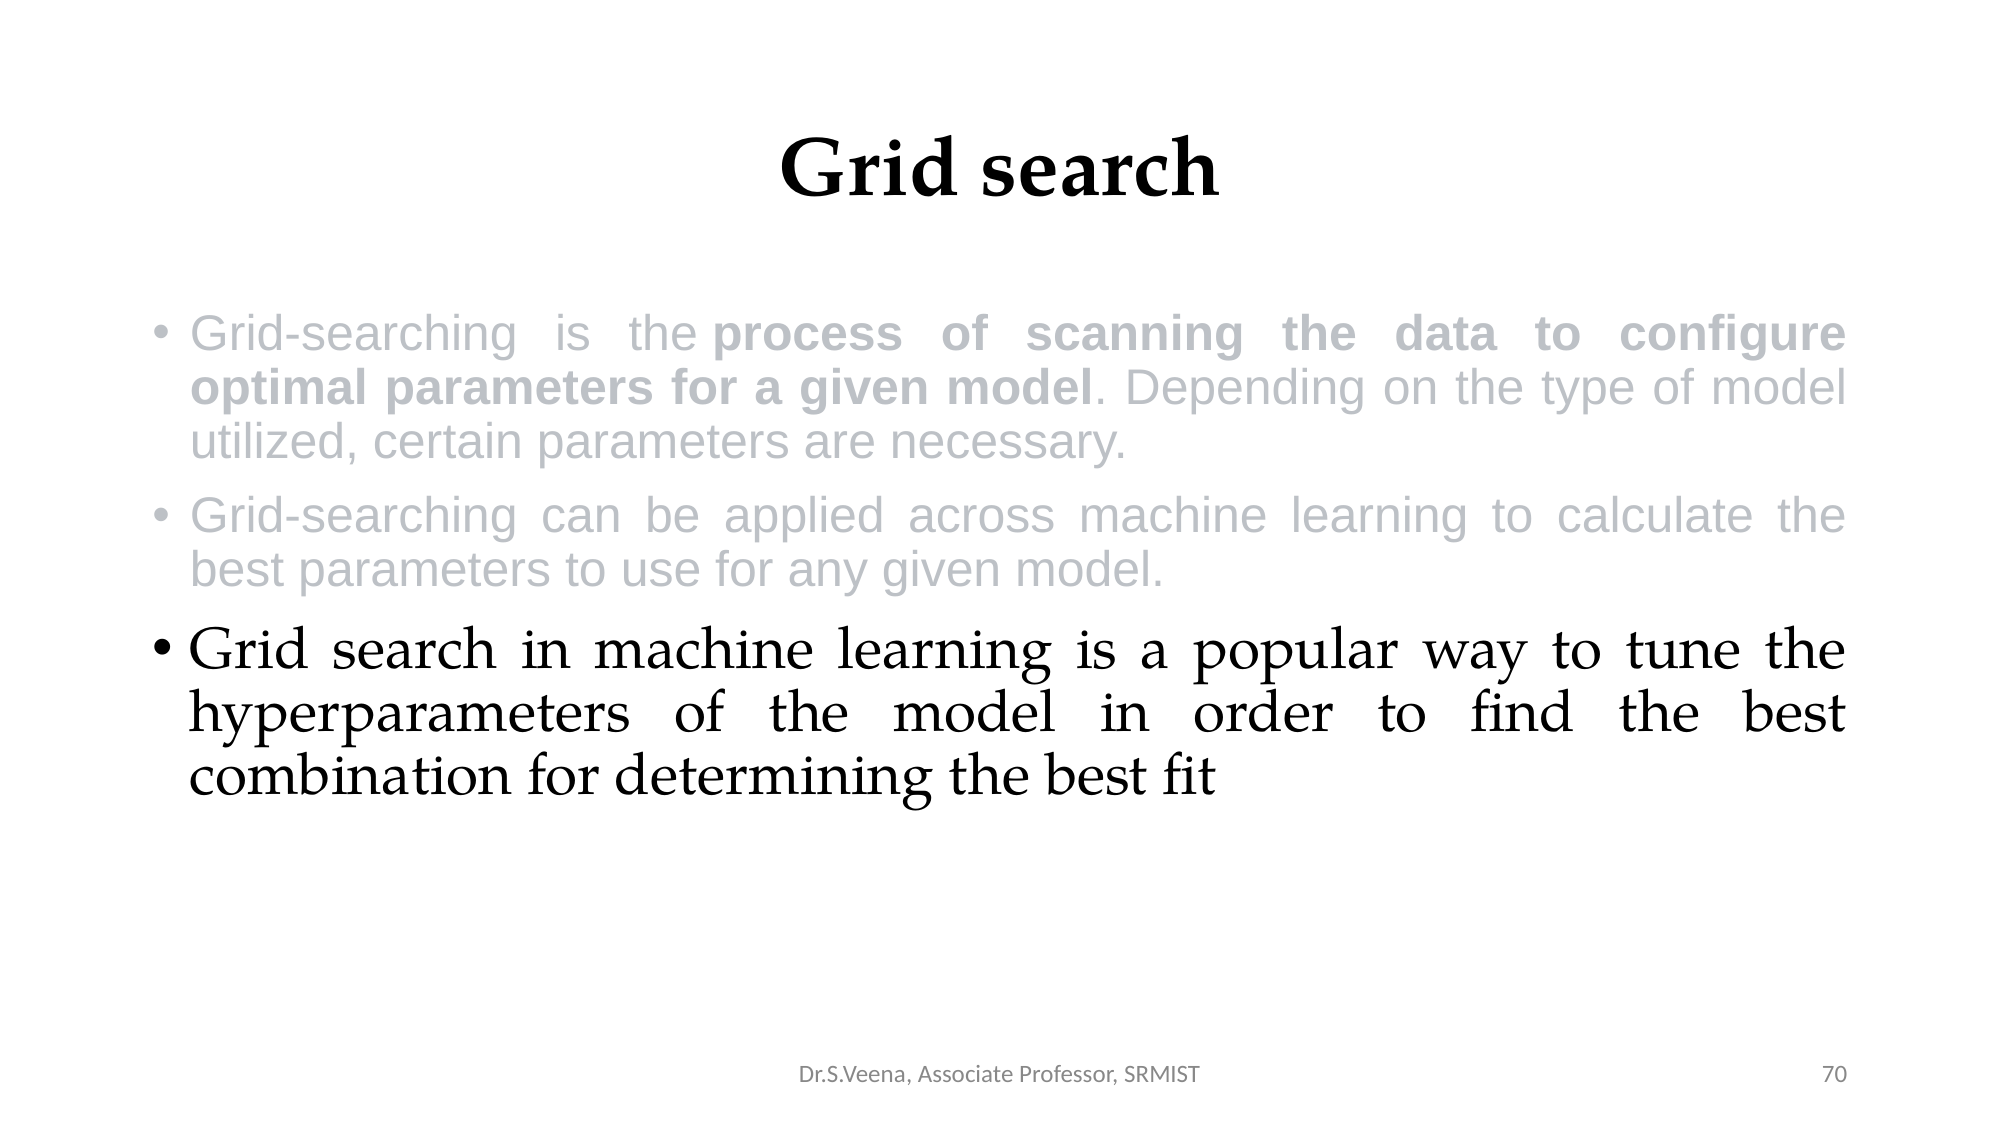

# Grid search
Grid-searching is the process of scanning the data to configure optimal parameters for a given model. Depending on the type of model utilized, certain parameters are necessary.
Grid-searching can be applied across machine learning to calculate the best parameters to use for any given model.
Grid search in machine learning is a popular way to tune the hyperparameters of the model in order to find the best combination for determining the best fit
Dr.S.Veena, Associate Professor, SRMIST
70